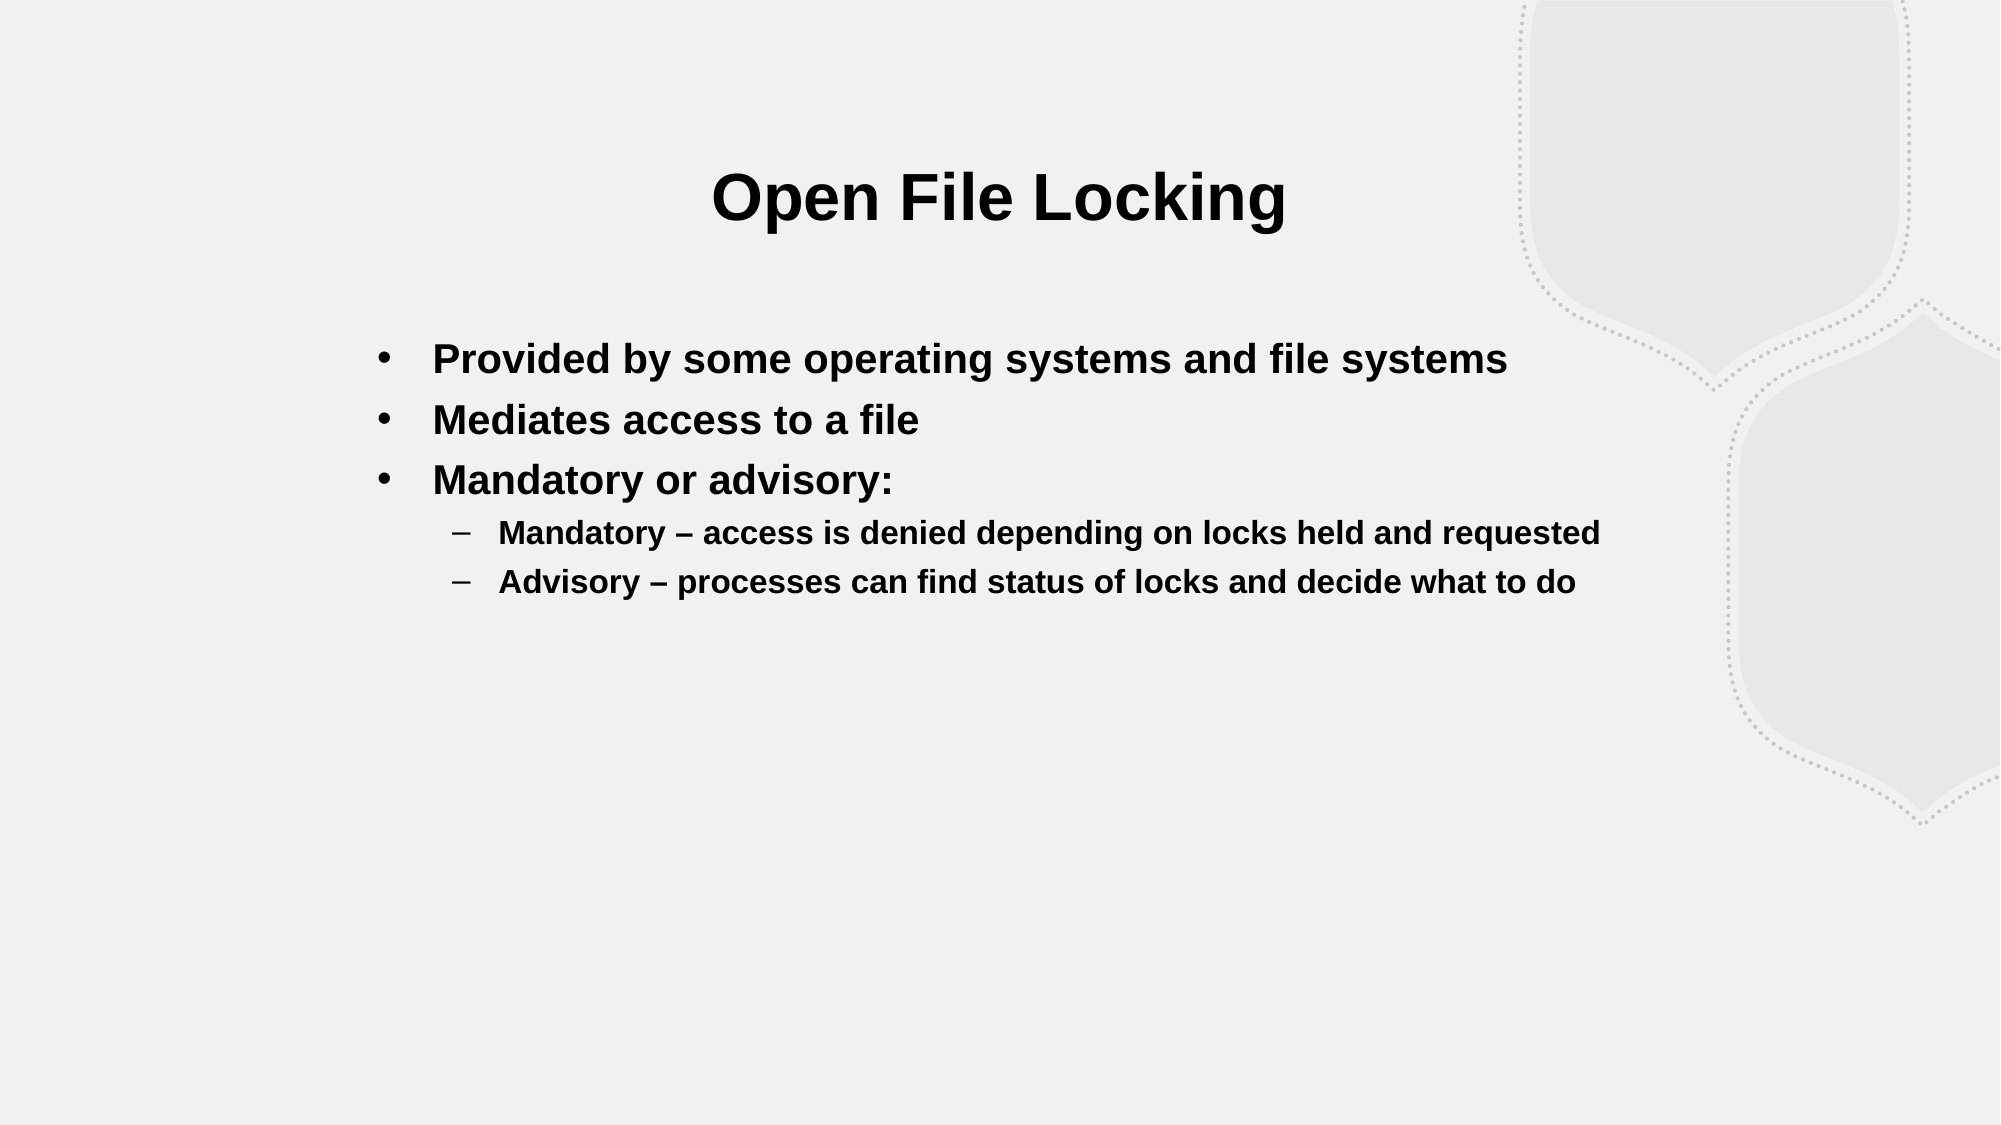

Open File Locking
Provided by some operating systems and file systems
Mediates access to a file
Mandatory or advisory:
Mandatory – access is denied depending on locks held and requested
Advisory – processes can find status of locks and decide what to do